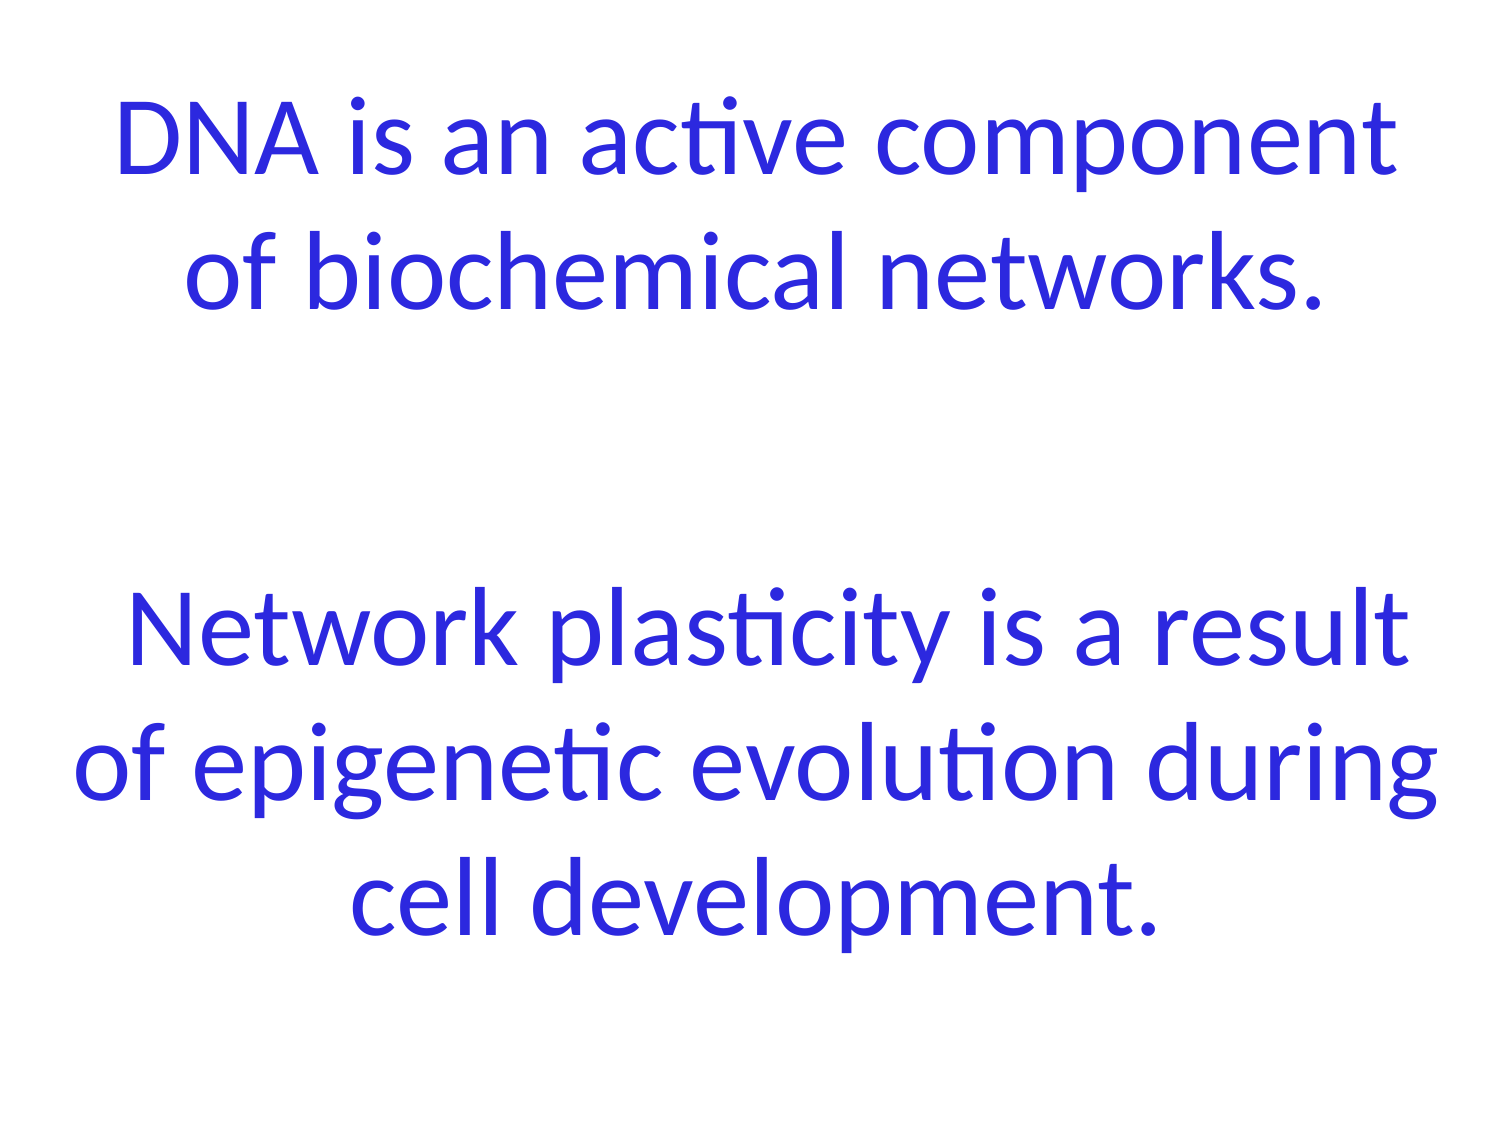

DNA is an active component
of biochemical networks.

Network plasticity is a result
of epigenetic evolution during
cell development.